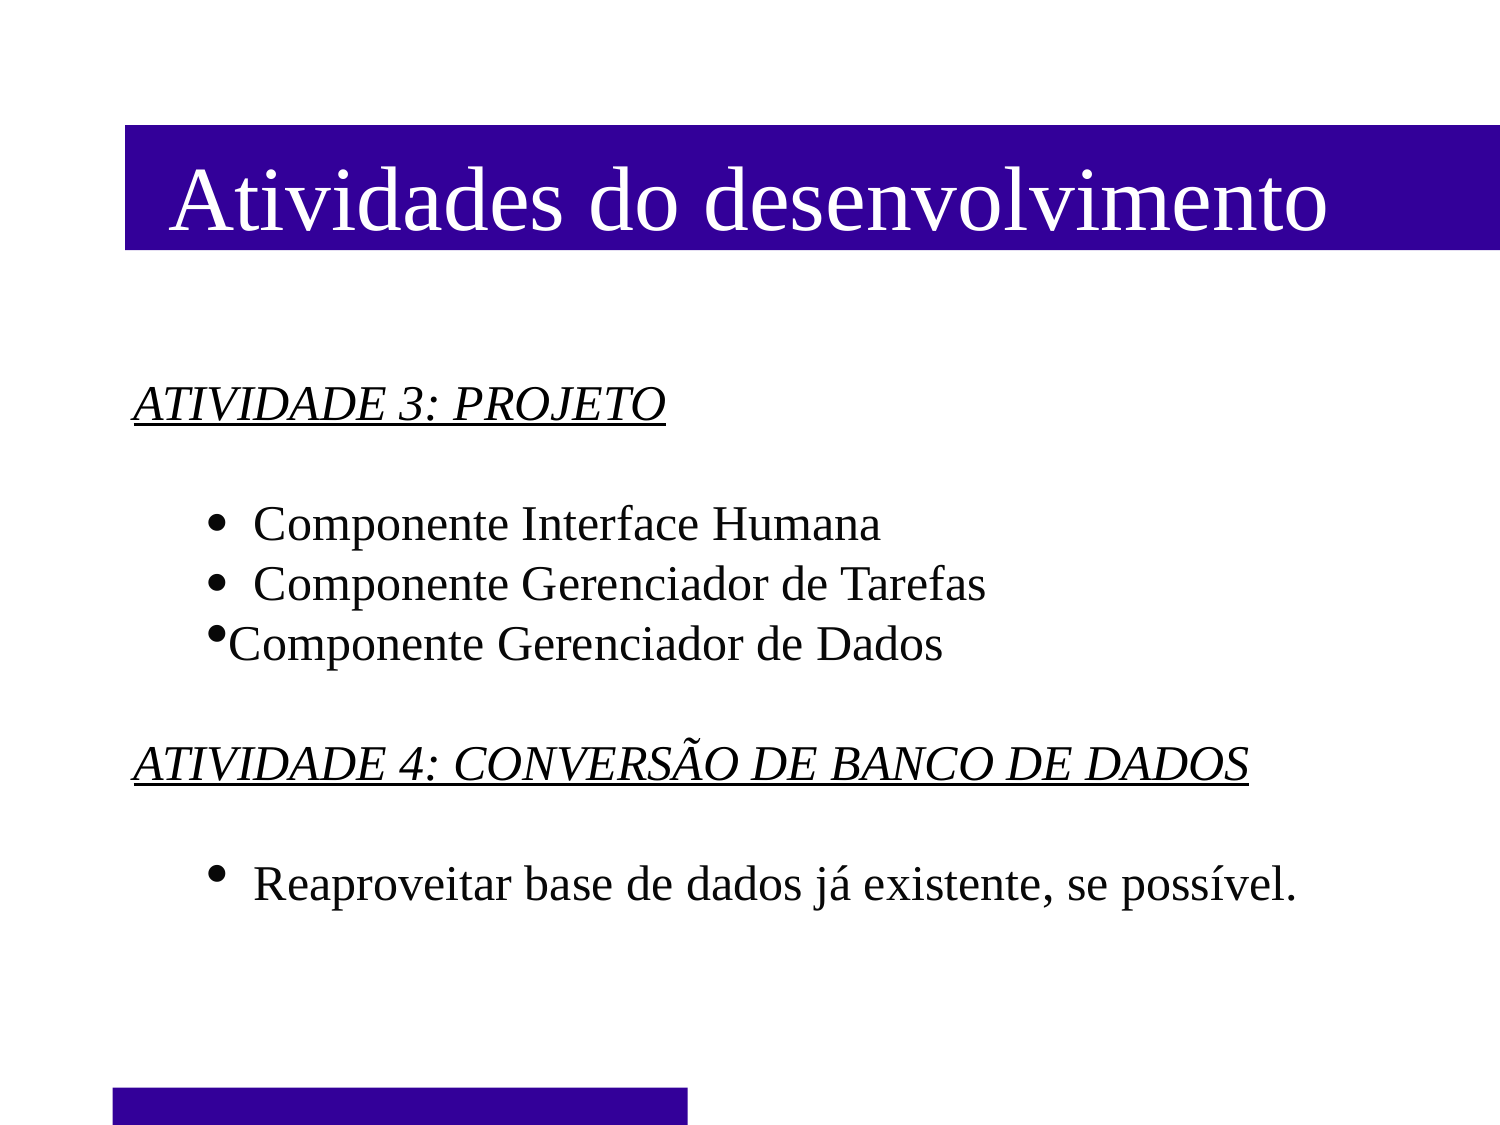

Atividades do desenvolvimento
ATIVIDADE 3: PROJETO

• Componente Interface Humana
• Componente Gerenciador de Tarefas
Componente Gerenciador de Dados

ATIVIDADE 4: CONVERSÃO DE BANCO DE DADOS

 Reaproveitar base de dados já existente, se possível.